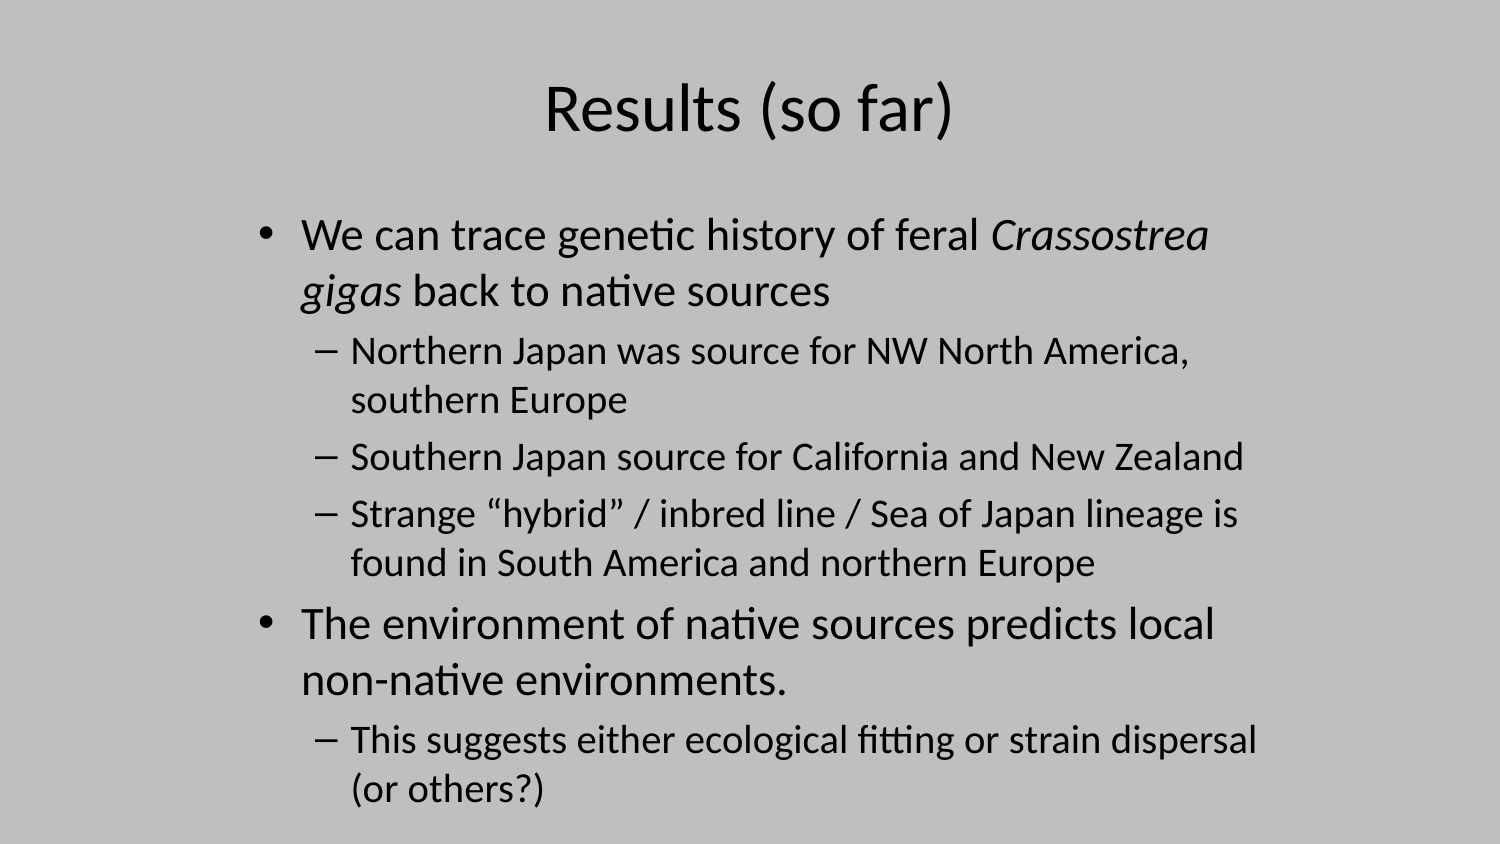

# Results (so far)
We can trace genetic history of feral Crassostrea gigas back to native sources
Northern Japan was source for NW North America, southern Europe
Southern Japan source for California and New Zealand
Strange “hybrid” / inbred line / Sea of Japan lineage is found in South America and northern Europe
The environment of native sources predicts local non-native environments.
This suggests either ecological fitting or strain dispersal (or others?)